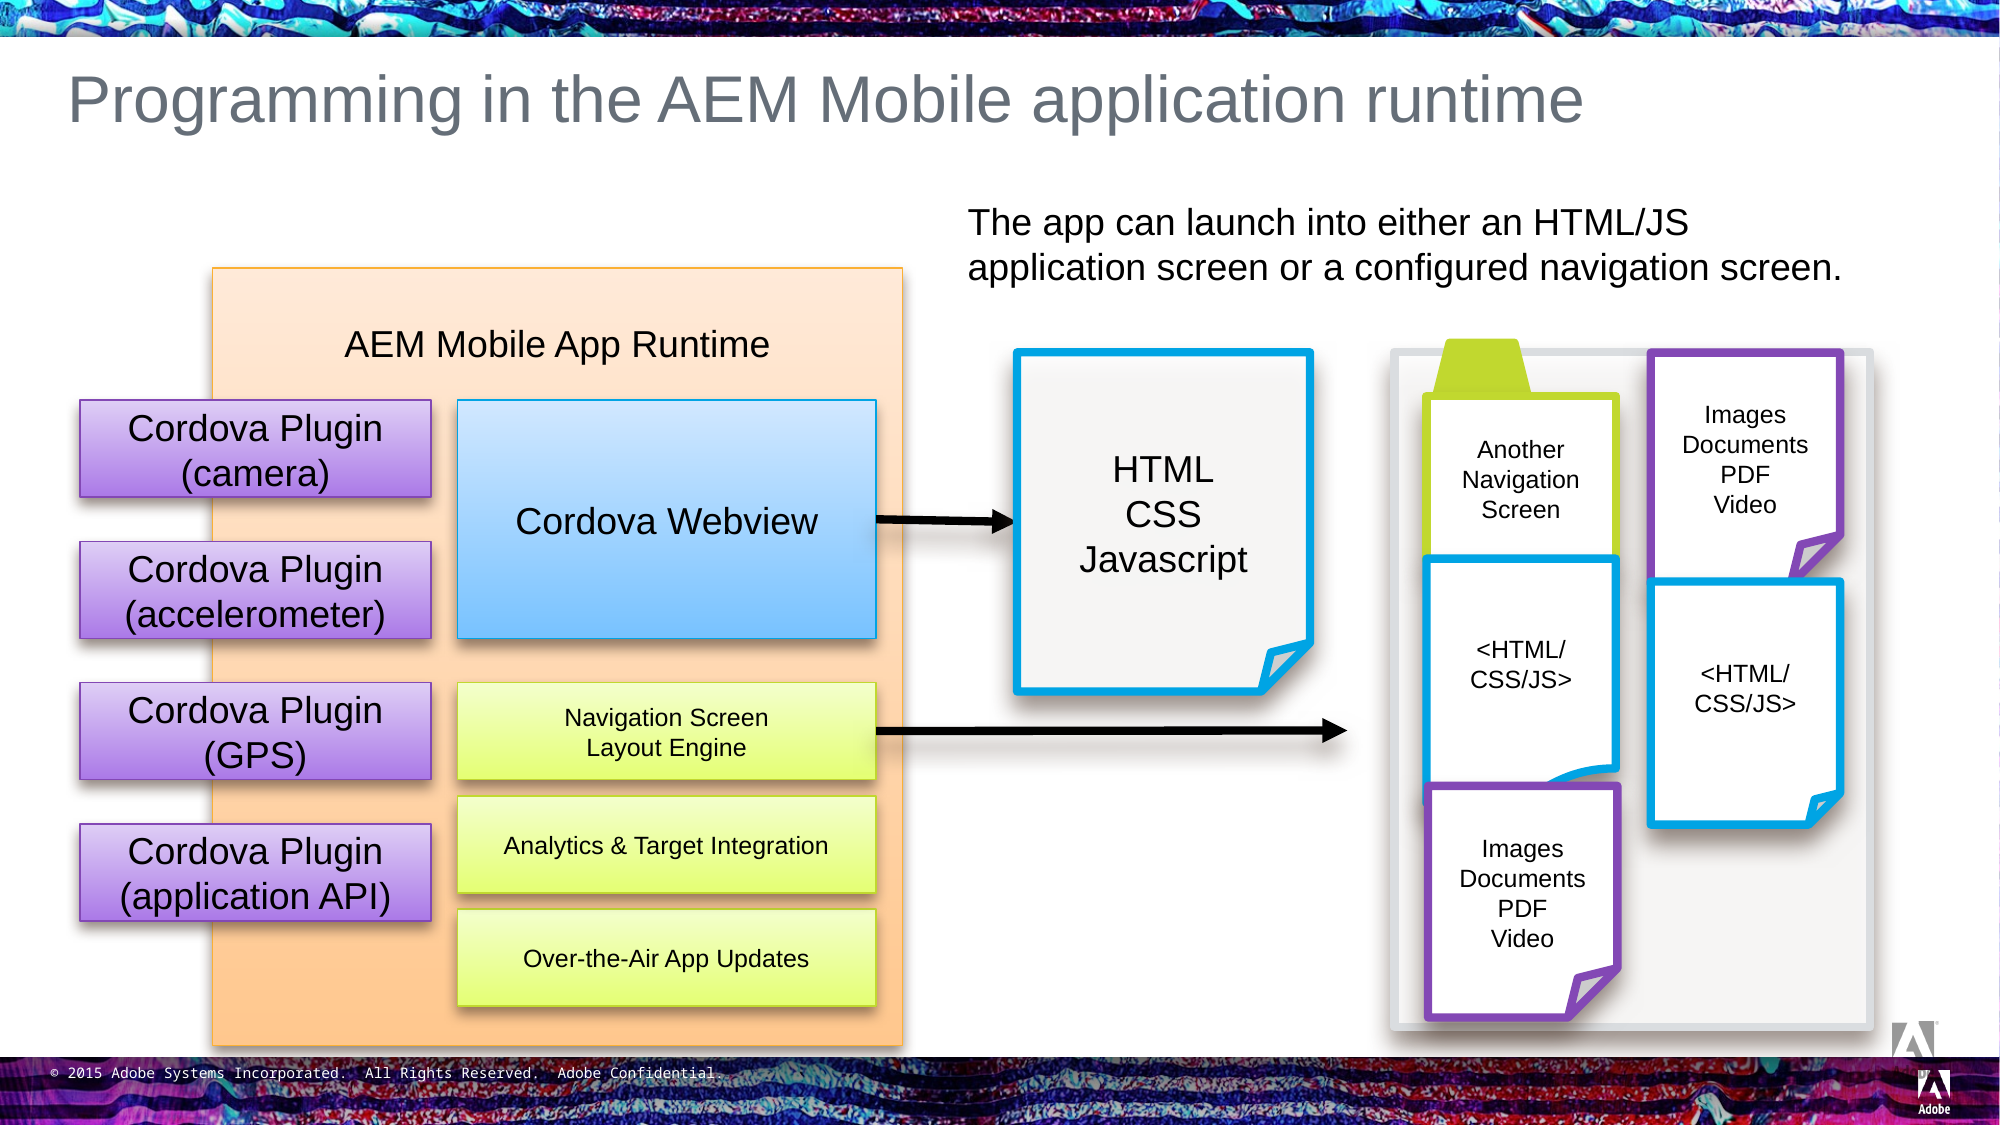

# Programming in the AEM Mobile application runtime
The app can launch into either an HTML/JS application screen or a configured navigation screen.

AEM Mobile App Runtime

Another Navigation Screen

Images
Documents
PDF
Video

<HTML/CSS/JS>

<HTML/CSS/JS>

Images
Documents
PDF
Video

HTML
CSS
Javascript

Cordova Plugin
(camera)
Cordova Webview
Cordova Plugin
(accelerometer)
Cordova Plugin
(GPS)
Navigation Screen
Layout Engine
Analytics & Target Integration
Cordova Plugin
(application API)
Over-the-Air App Updates